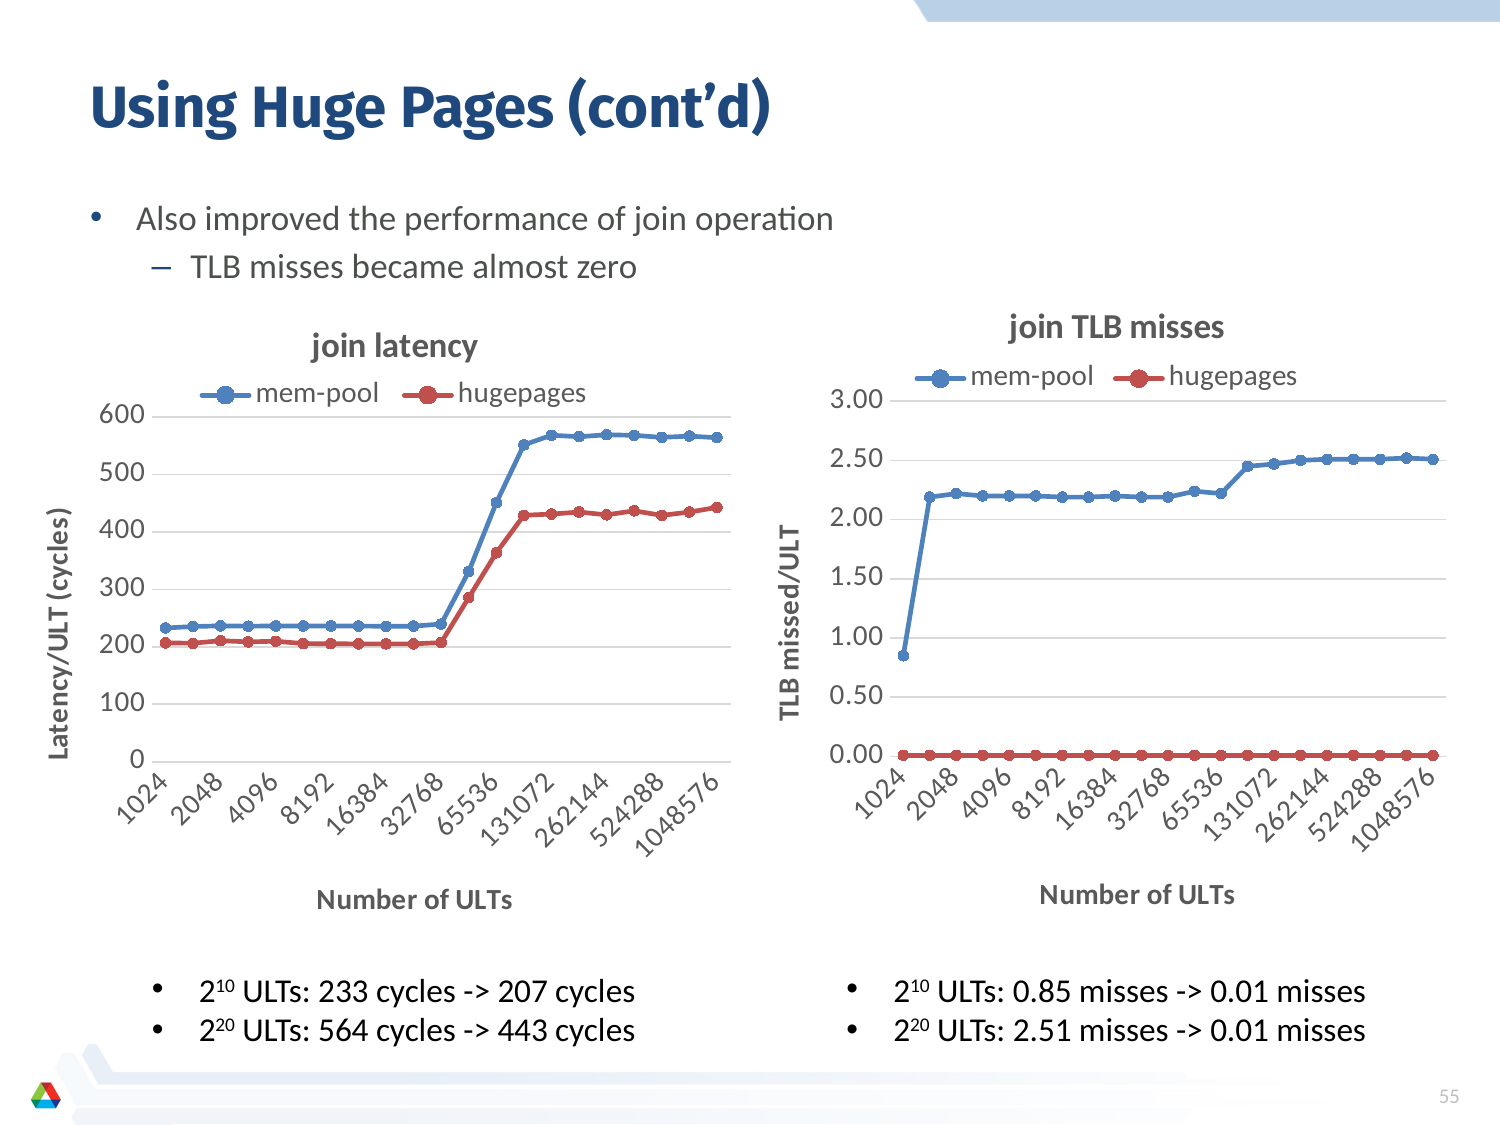

# Using Huge Pages (cont’d)
Also improved the performance of join operation
TLB misses became almost zero

### Chart: join TLB misses

| Category | mem-pool | hugepages |
|---|---|---|
| 1024.0 | 0.85 | 0.01 |
| 1536.0 | 2.19 | 0.01 |
| 2048.0 | 2.22 | 0.01 |
| 3072.0 | 2.2 | 0.01 |
| 4096.0 | 2.2 | 0.01 |
| 6144.0 | 2.2 | 0.01 |
| 8192.0 | 2.19 | 0.01 |
| 12288.0 | 2.19 | 0.01 |
| 16384.0 | 2.2 | 0.01 |
| 24576.0 | 2.19 | 0.01 |
| 32768.0 | 2.19 | 0.01 |
| 49152.0 | 2.24 | 0.01 |
| 65536.0 | 2.22 | 0.01 |
| 98304.0 | 2.45 | 0.01 |
| 131072.0 | 2.47 | 0.01 |
| 196608.0 | 2.5 | 0.01 |
| 262144.0 | 2.51 | 0.01 |
| 393216.0 | 2.51 | 0.01 |
| 524288.0 | 2.51 | 0.01 |
| 786432.0 | 2.52 | 0.01 |
| 1.048576E6 | 2.51 | 0.01 |

### Chart: join latency

| Category | mem-pool | hugepages |
|---|---|---|
| 1024.0 | 232.68 | 206.83 |
| 1536.0 | 235.28 | 206.15 |
| 2048.0 | 236.4 | 210.61 |
| 3072.0 | 235.83 | 208.56 |
| 4096.0 | 236.21 | 209.71 |
| 6144.0 | 236.14 | 205.57 |
| 8192.0 | 236.07 | 205.3 |
| 12288.0 | 236.08 | 205.07 |
| 16384.0 | 235.67 | 205.09 |
| 24576.0 | 235.92 | 205.06 |
| 32768.0 | 239.61 | 207.36 |
| 49152.0 | 331.06 | 285.62 |
| 65536.0 | 450.69 | 363.61 |
| 98304.0 | 551.44 | 428.97 |
| 131072.0 | 568.22 | 430.98 |
| 196608.0 | 565.66 | 434.5 |
| 262144.0 | 568.97 | 429.67 |
| 393216.0 | 567.99 | 436.7 |
| 524288.0 | 564.49 | 428.78 |
| 786432.0 | 566.7 | 434.49 |
| 1.048576E6 | 563.9299999999995 | 442.62 |
210 ULTs: 233 cycles -> 207 cycles
220 ULTs: 564 cycles -> 443 cycles
210 ULTs: 0.85 misses -> 0.01 misses
220 ULTs: 2.51 misses -> 0.01 misses
55